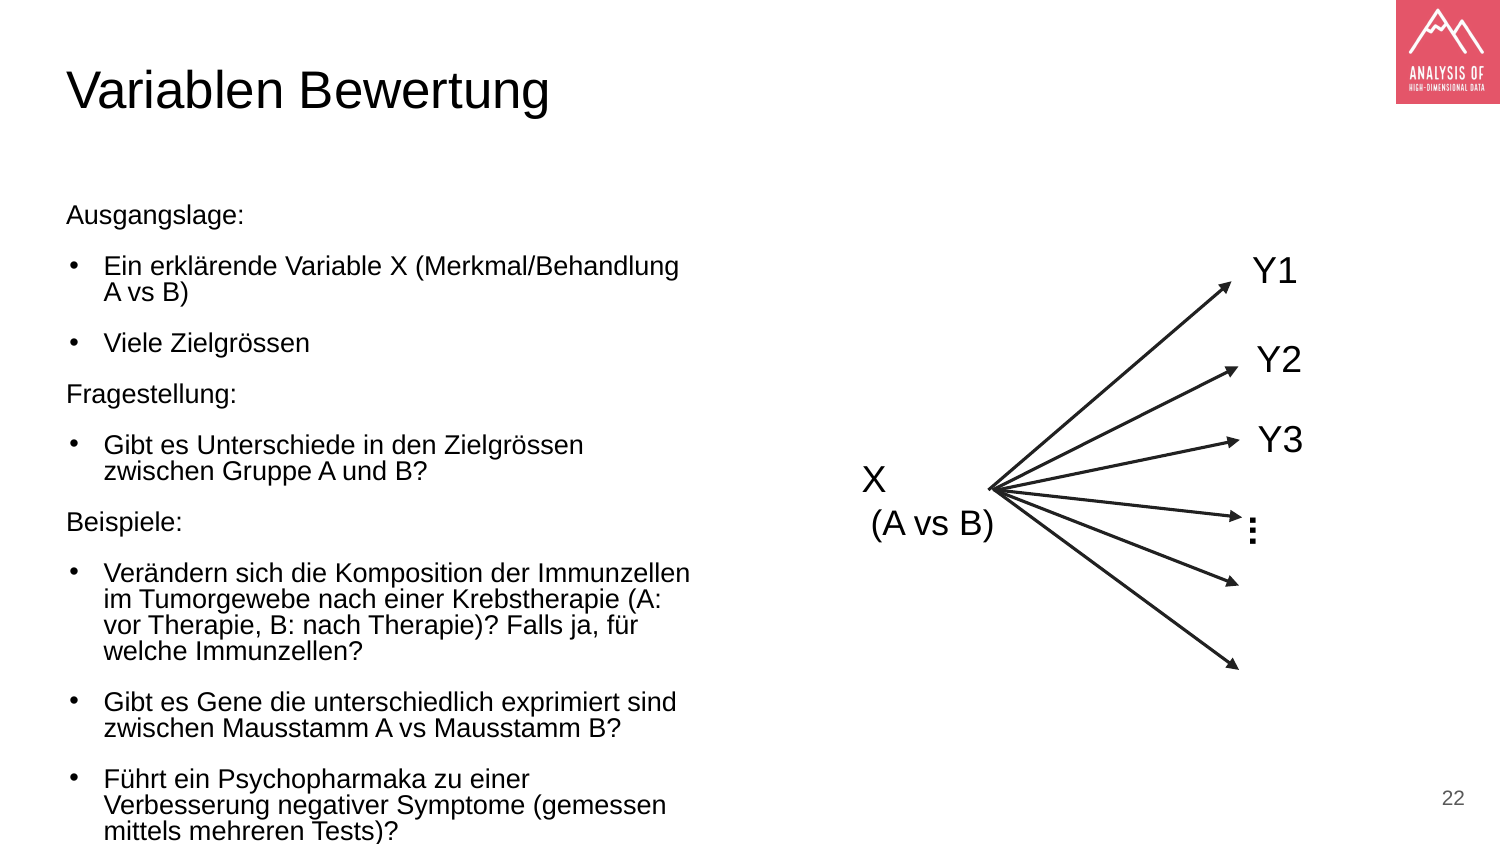

# Variablen Bewertung
Ausgangslage:
Ein erklärende Variable X (Merkmal/Behandlung A vs B)
Viele Zielgrössen
Fragestellung:
Gibt es Unterschiede in den Zielgrössen zwischen Gruppe A und B?
Beispiele:
Verändern sich die Komposition der Immunzellen im Tumorgewebe nach einer Krebstherapie (A: vor Therapie, B: nach Therapie)? Falls ja, für welche Immunzellen?
Gibt es Gene die unterschiedlich exprimiert sind zwischen Mausstamm A vs Mausstamm B?
Führt ein Psychopharmaka zu einer Verbesserung negativer Symptome (gemessen mittels mehreren Tests)?

Y1
Y2
Y3
X             (A vs B)
...
22